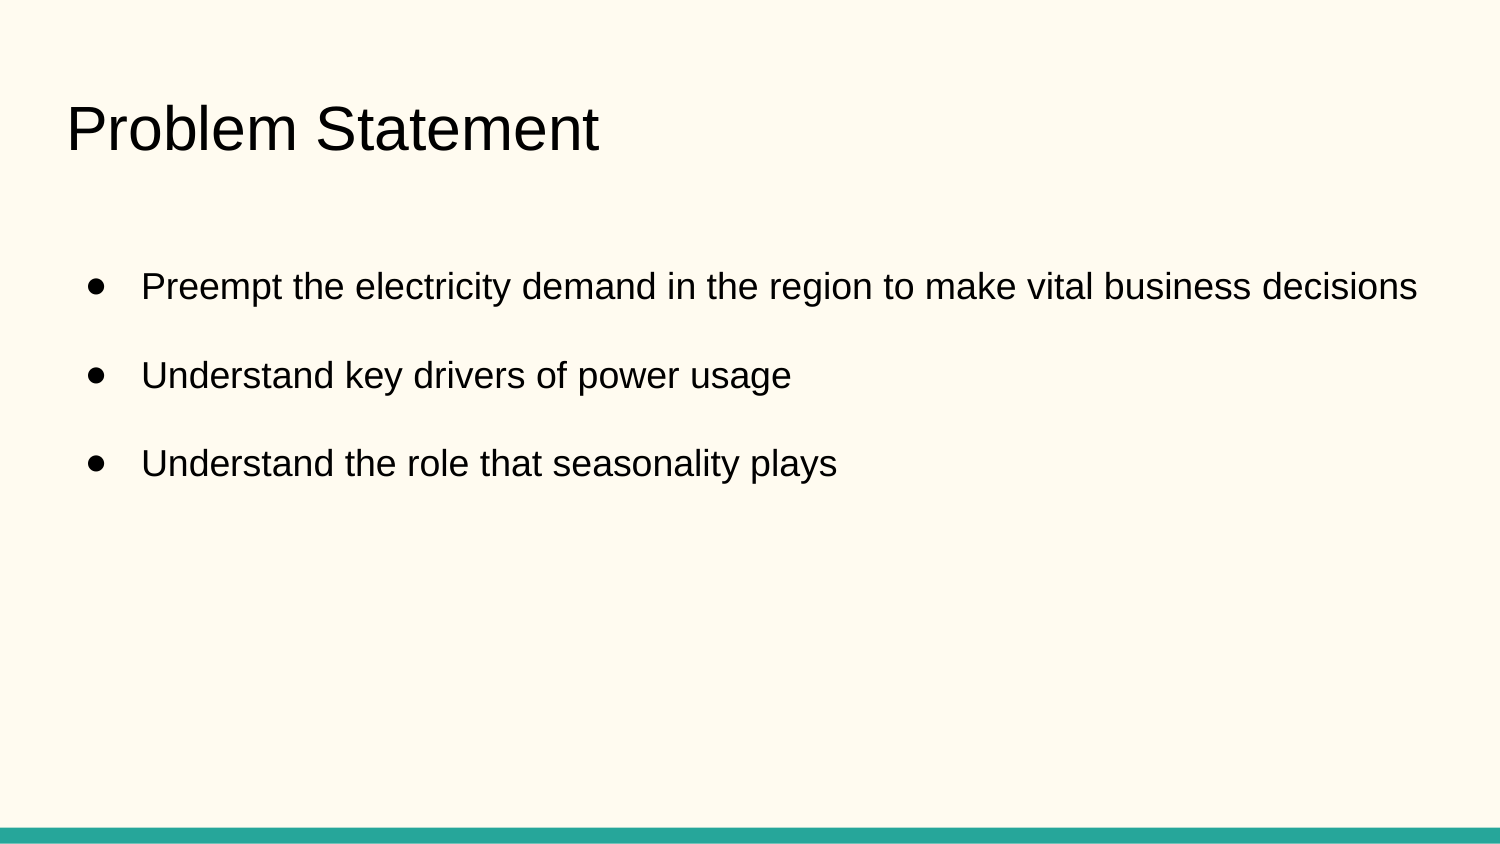

# Problem Statement
Preempt the electricity demand in the region to make vital business decisions
Understand key drivers of power usage
Understand the role that seasonality plays